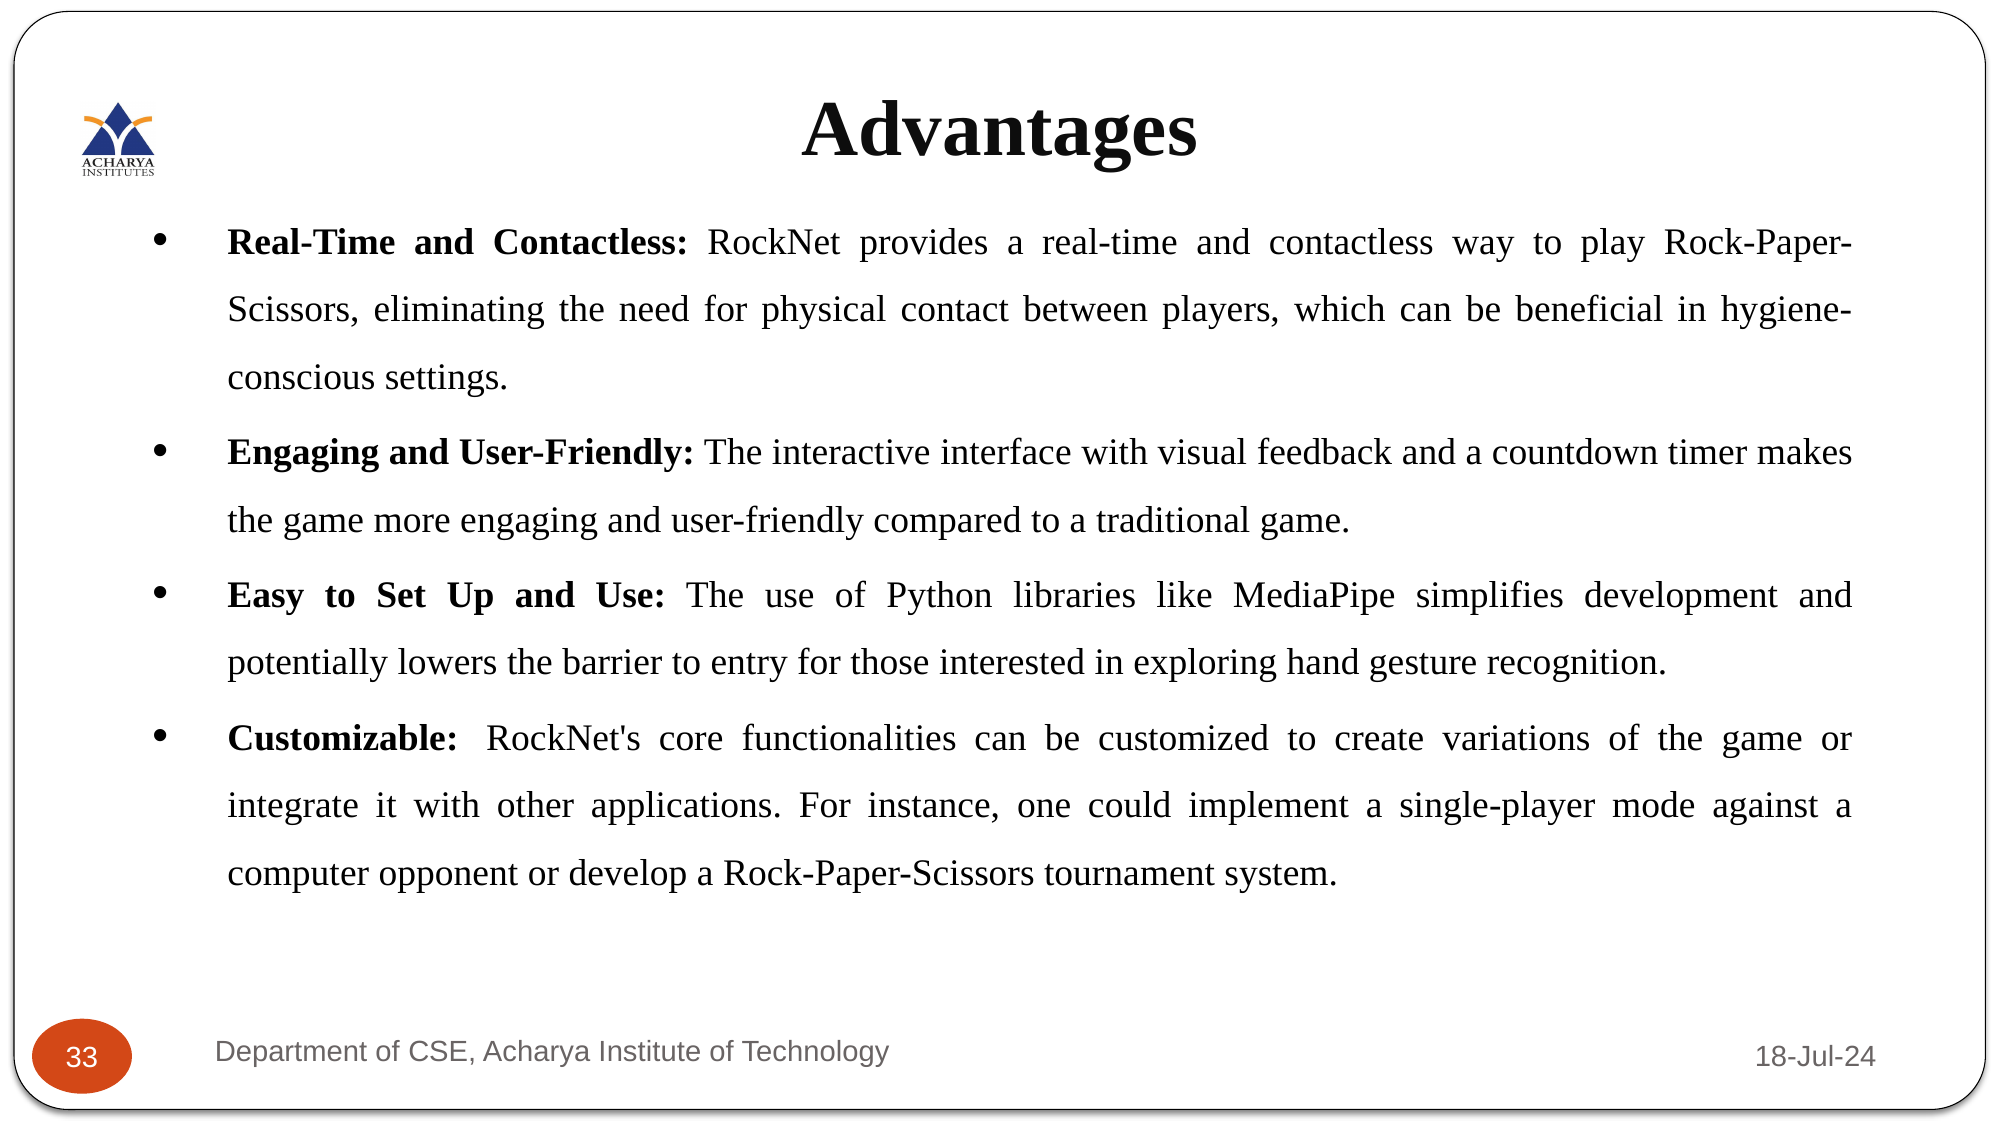

# Advantages
Real-Time and Contactless: RockNet provides a real-time and contactless way to play Rock-Paper-Scissors, eliminating the need for physical contact between players, which can be beneficial in hygiene-conscious settings.
Engaging and User-Friendly: The interactive interface with visual feedback and a countdown timer makes the game more engaging and user-friendly compared to a traditional game.
Easy to Set Up and Use: The use of Python libraries like MediaPipe simplifies development and potentially lowers the barrier to entry for those interested in exploring hand gesture recognition.
Customizable:  RockNet's core functionalities can be customized to create variations of the game or integrate it with other applications. For instance, one could implement a single-player mode against a computer opponent or develop a Rock-Paper-Scissors tournament system.

Department of CSE, Acharya Institute of Technology
18-Jul-24
33